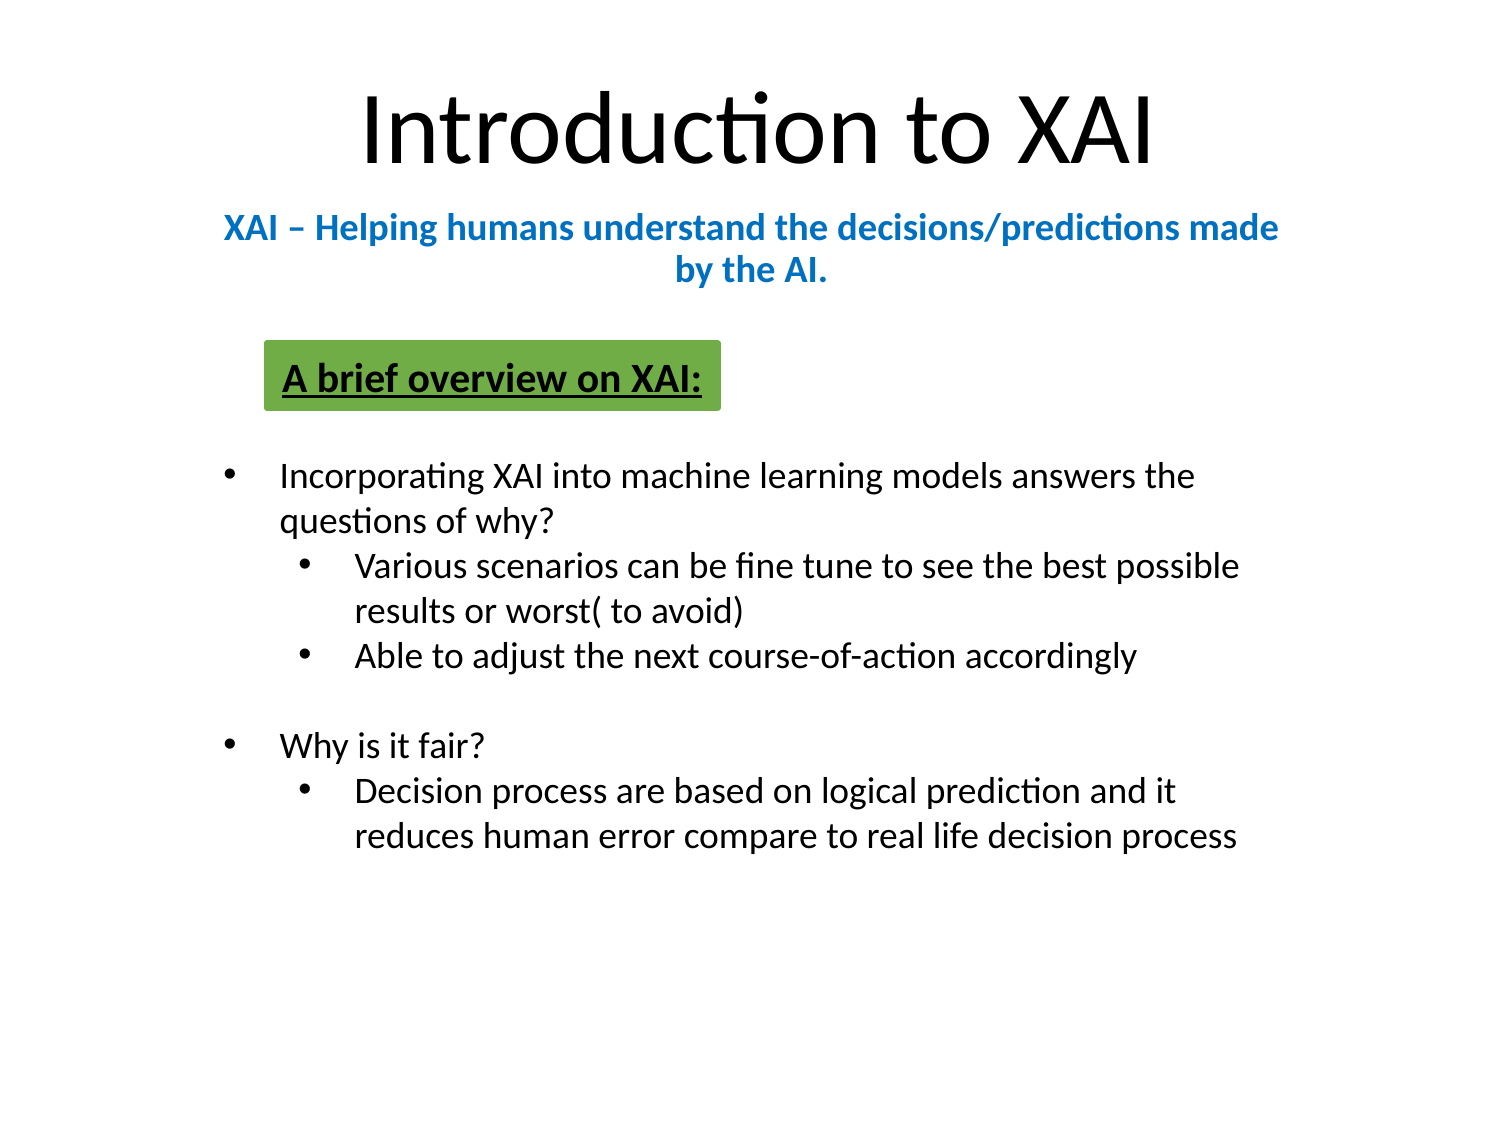

# Introduction to XAI
XAI – Helping humans understand the decisions/predictions made by the AI.
A brief overview on XAI:
Incorporating XAI into machine learning models answers the questions of why?
Various scenarios can be fine tune to see the best possible results or worst( to avoid)
Able to adjust the next course-of-action accordingly

Why is it fair?
Decision process are based on logical prediction and it reduces human error compare to real life decision process